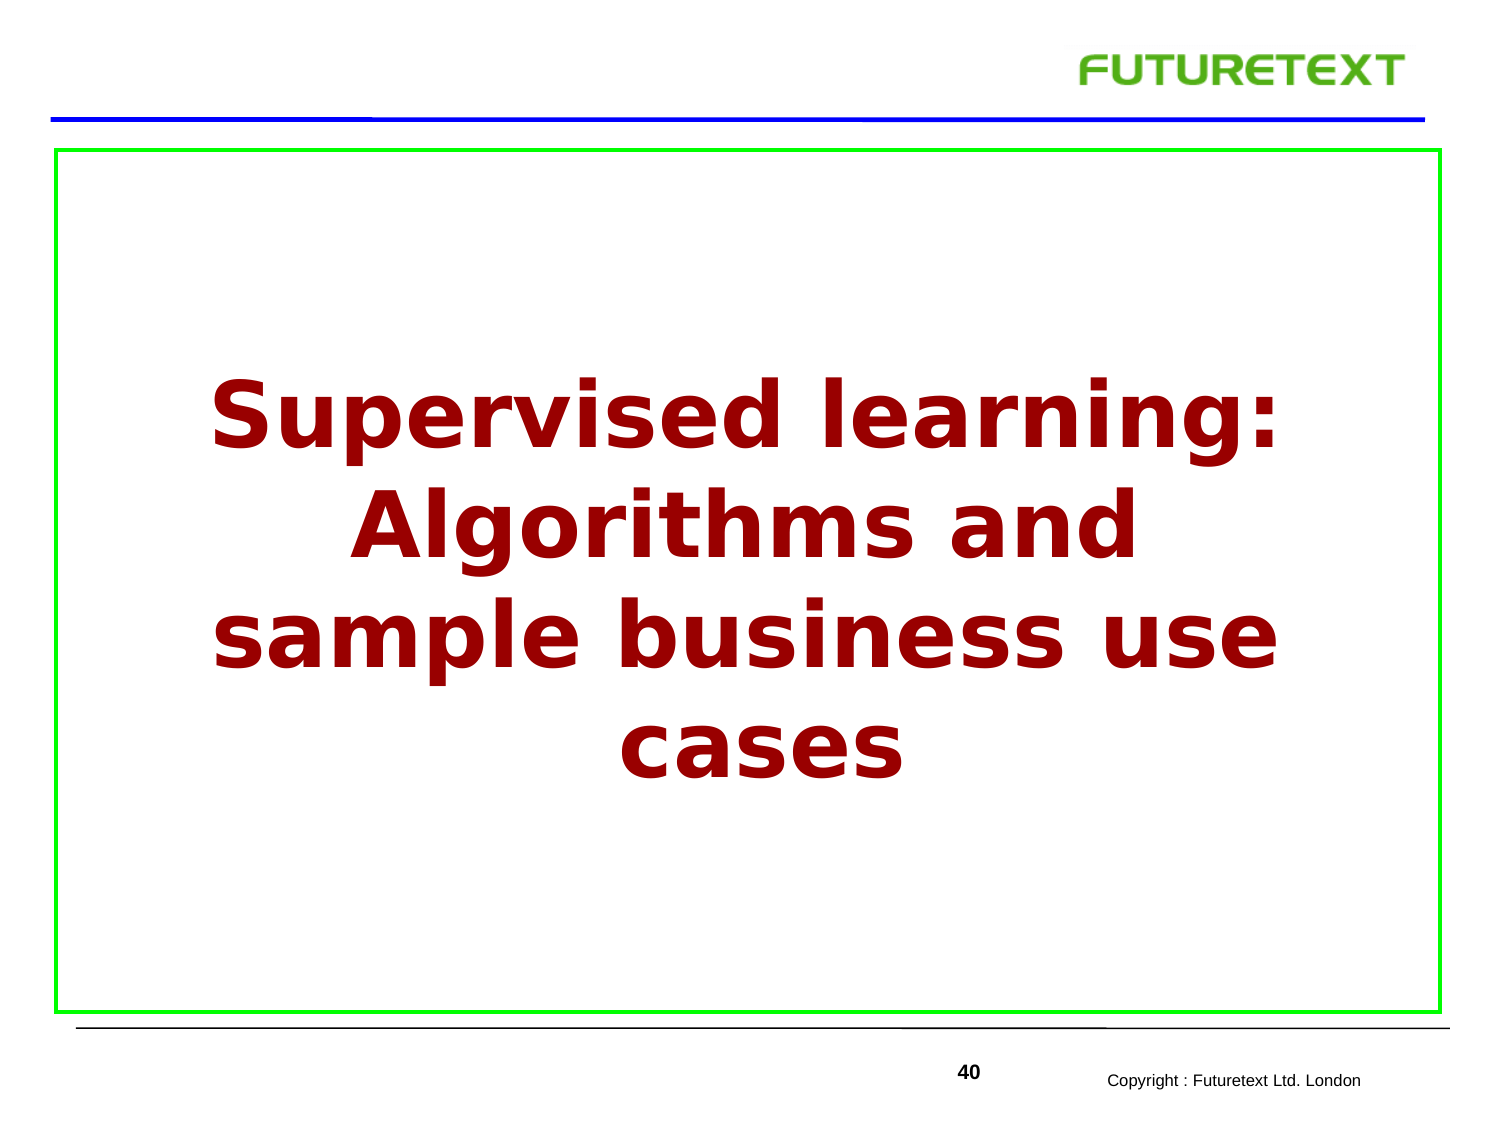

Supervised learning:
Algorithms and
sample business use
cases
40